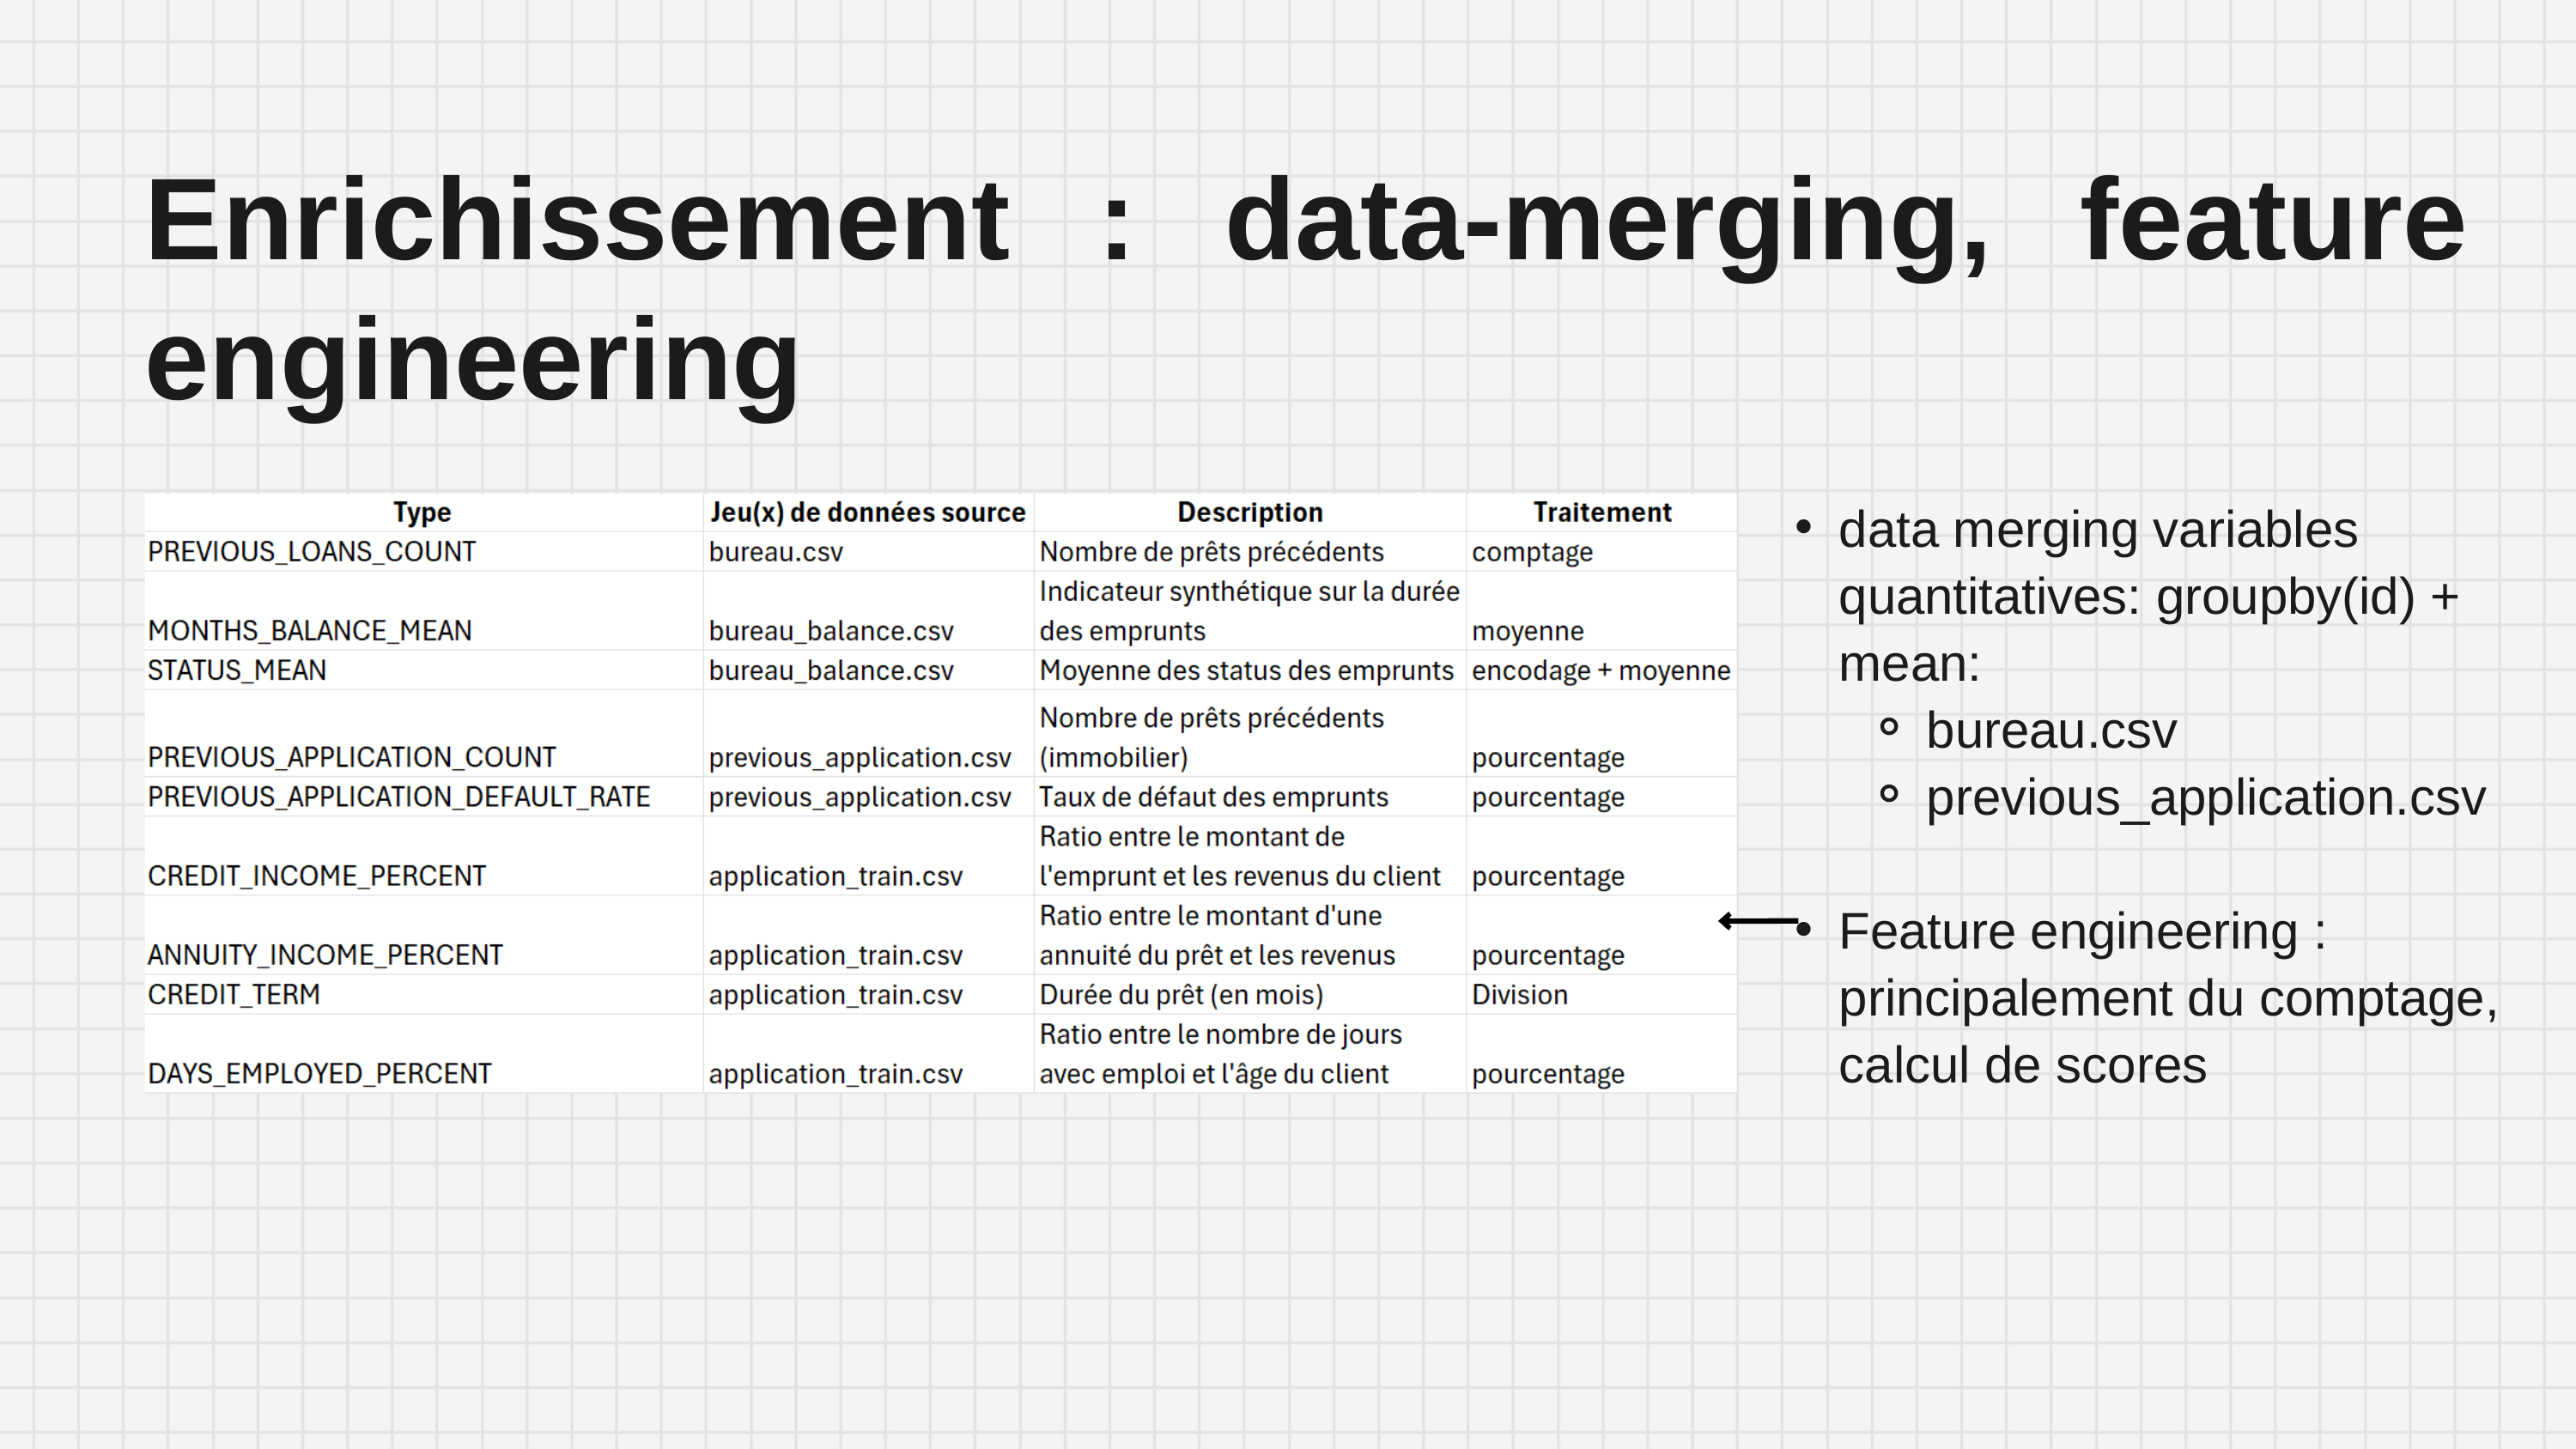

Enrichissement : data-merging, feature engineering
data merging variables quantitatives: groupby(id) + mean:
bureau.csv
previous_application.csv

Feature engineering : principalement du comptage, calcul de scores